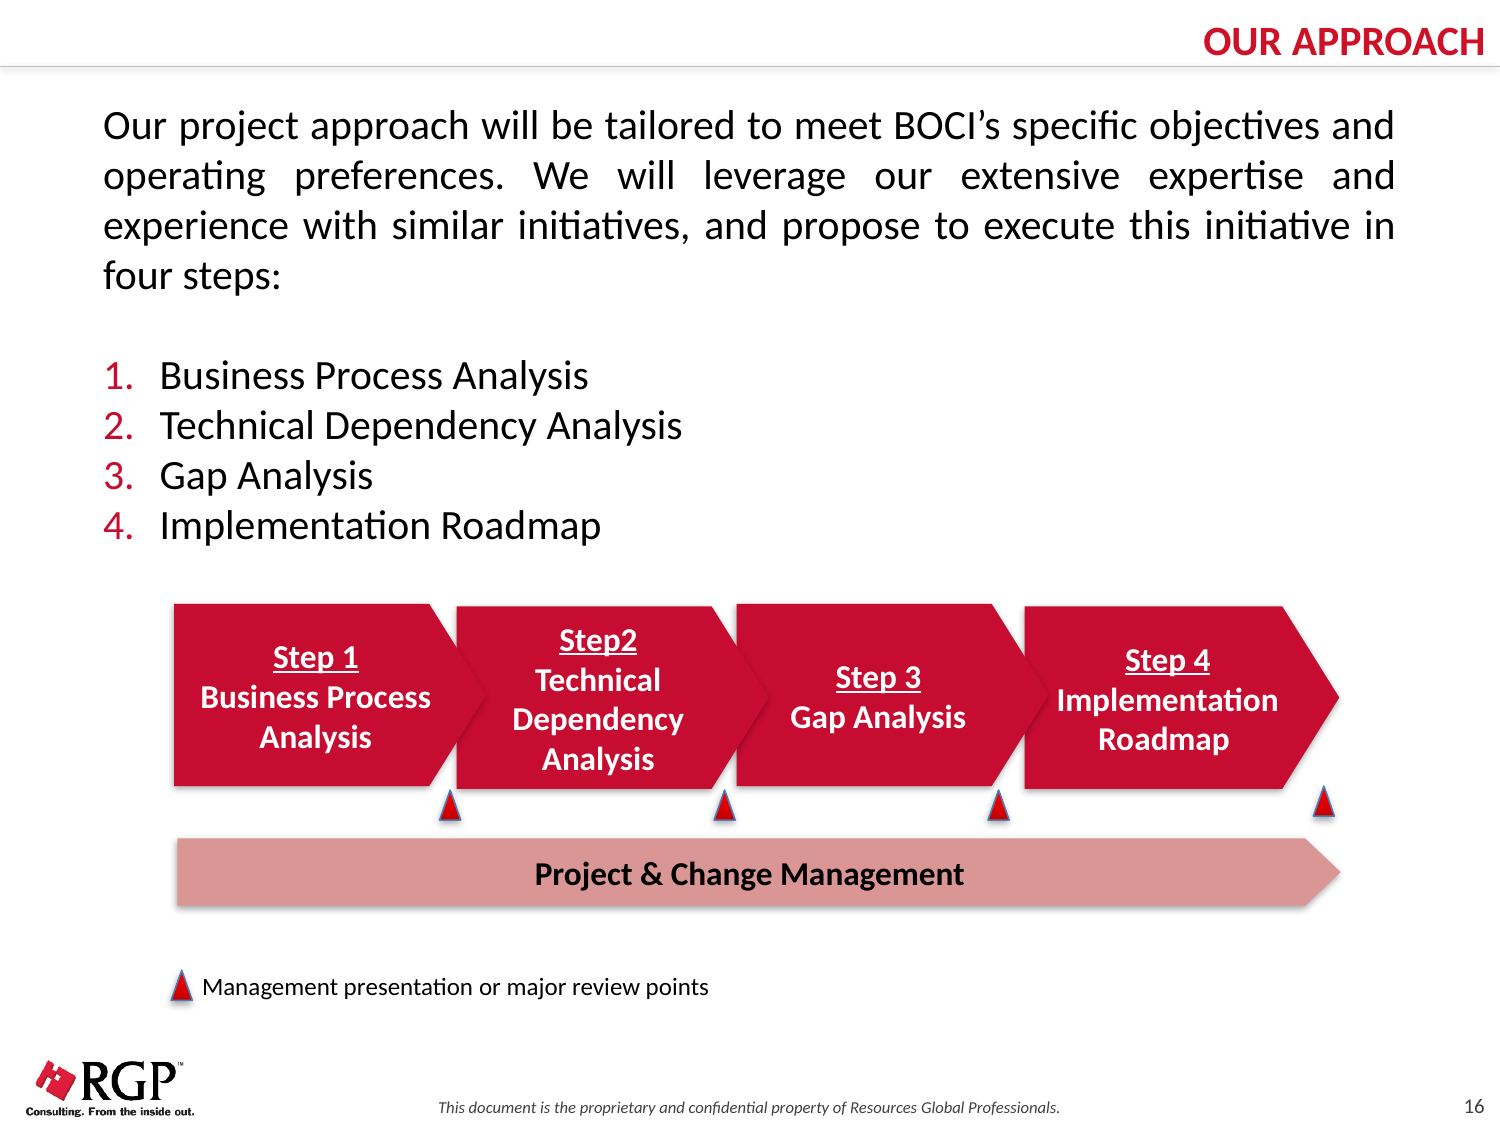

OUR APPROACH
Our project approach will be tailored to meet BOCI’s specific objectives and operating preferences. We will leverage our extensive expertise and experience with similar initiatives, and propose to execute this initiative in four steps:

Business Process Analysis
Technical Dependency Analysis
Gap Analysis
Implementation Roadmap
Step 1
Business Process Analysis
Step 3
Gap Analysis
Step2
Technical Dependency Analysis
Step 4
Implementation Roadmap

Project & Change Management
Management presentation or major review points